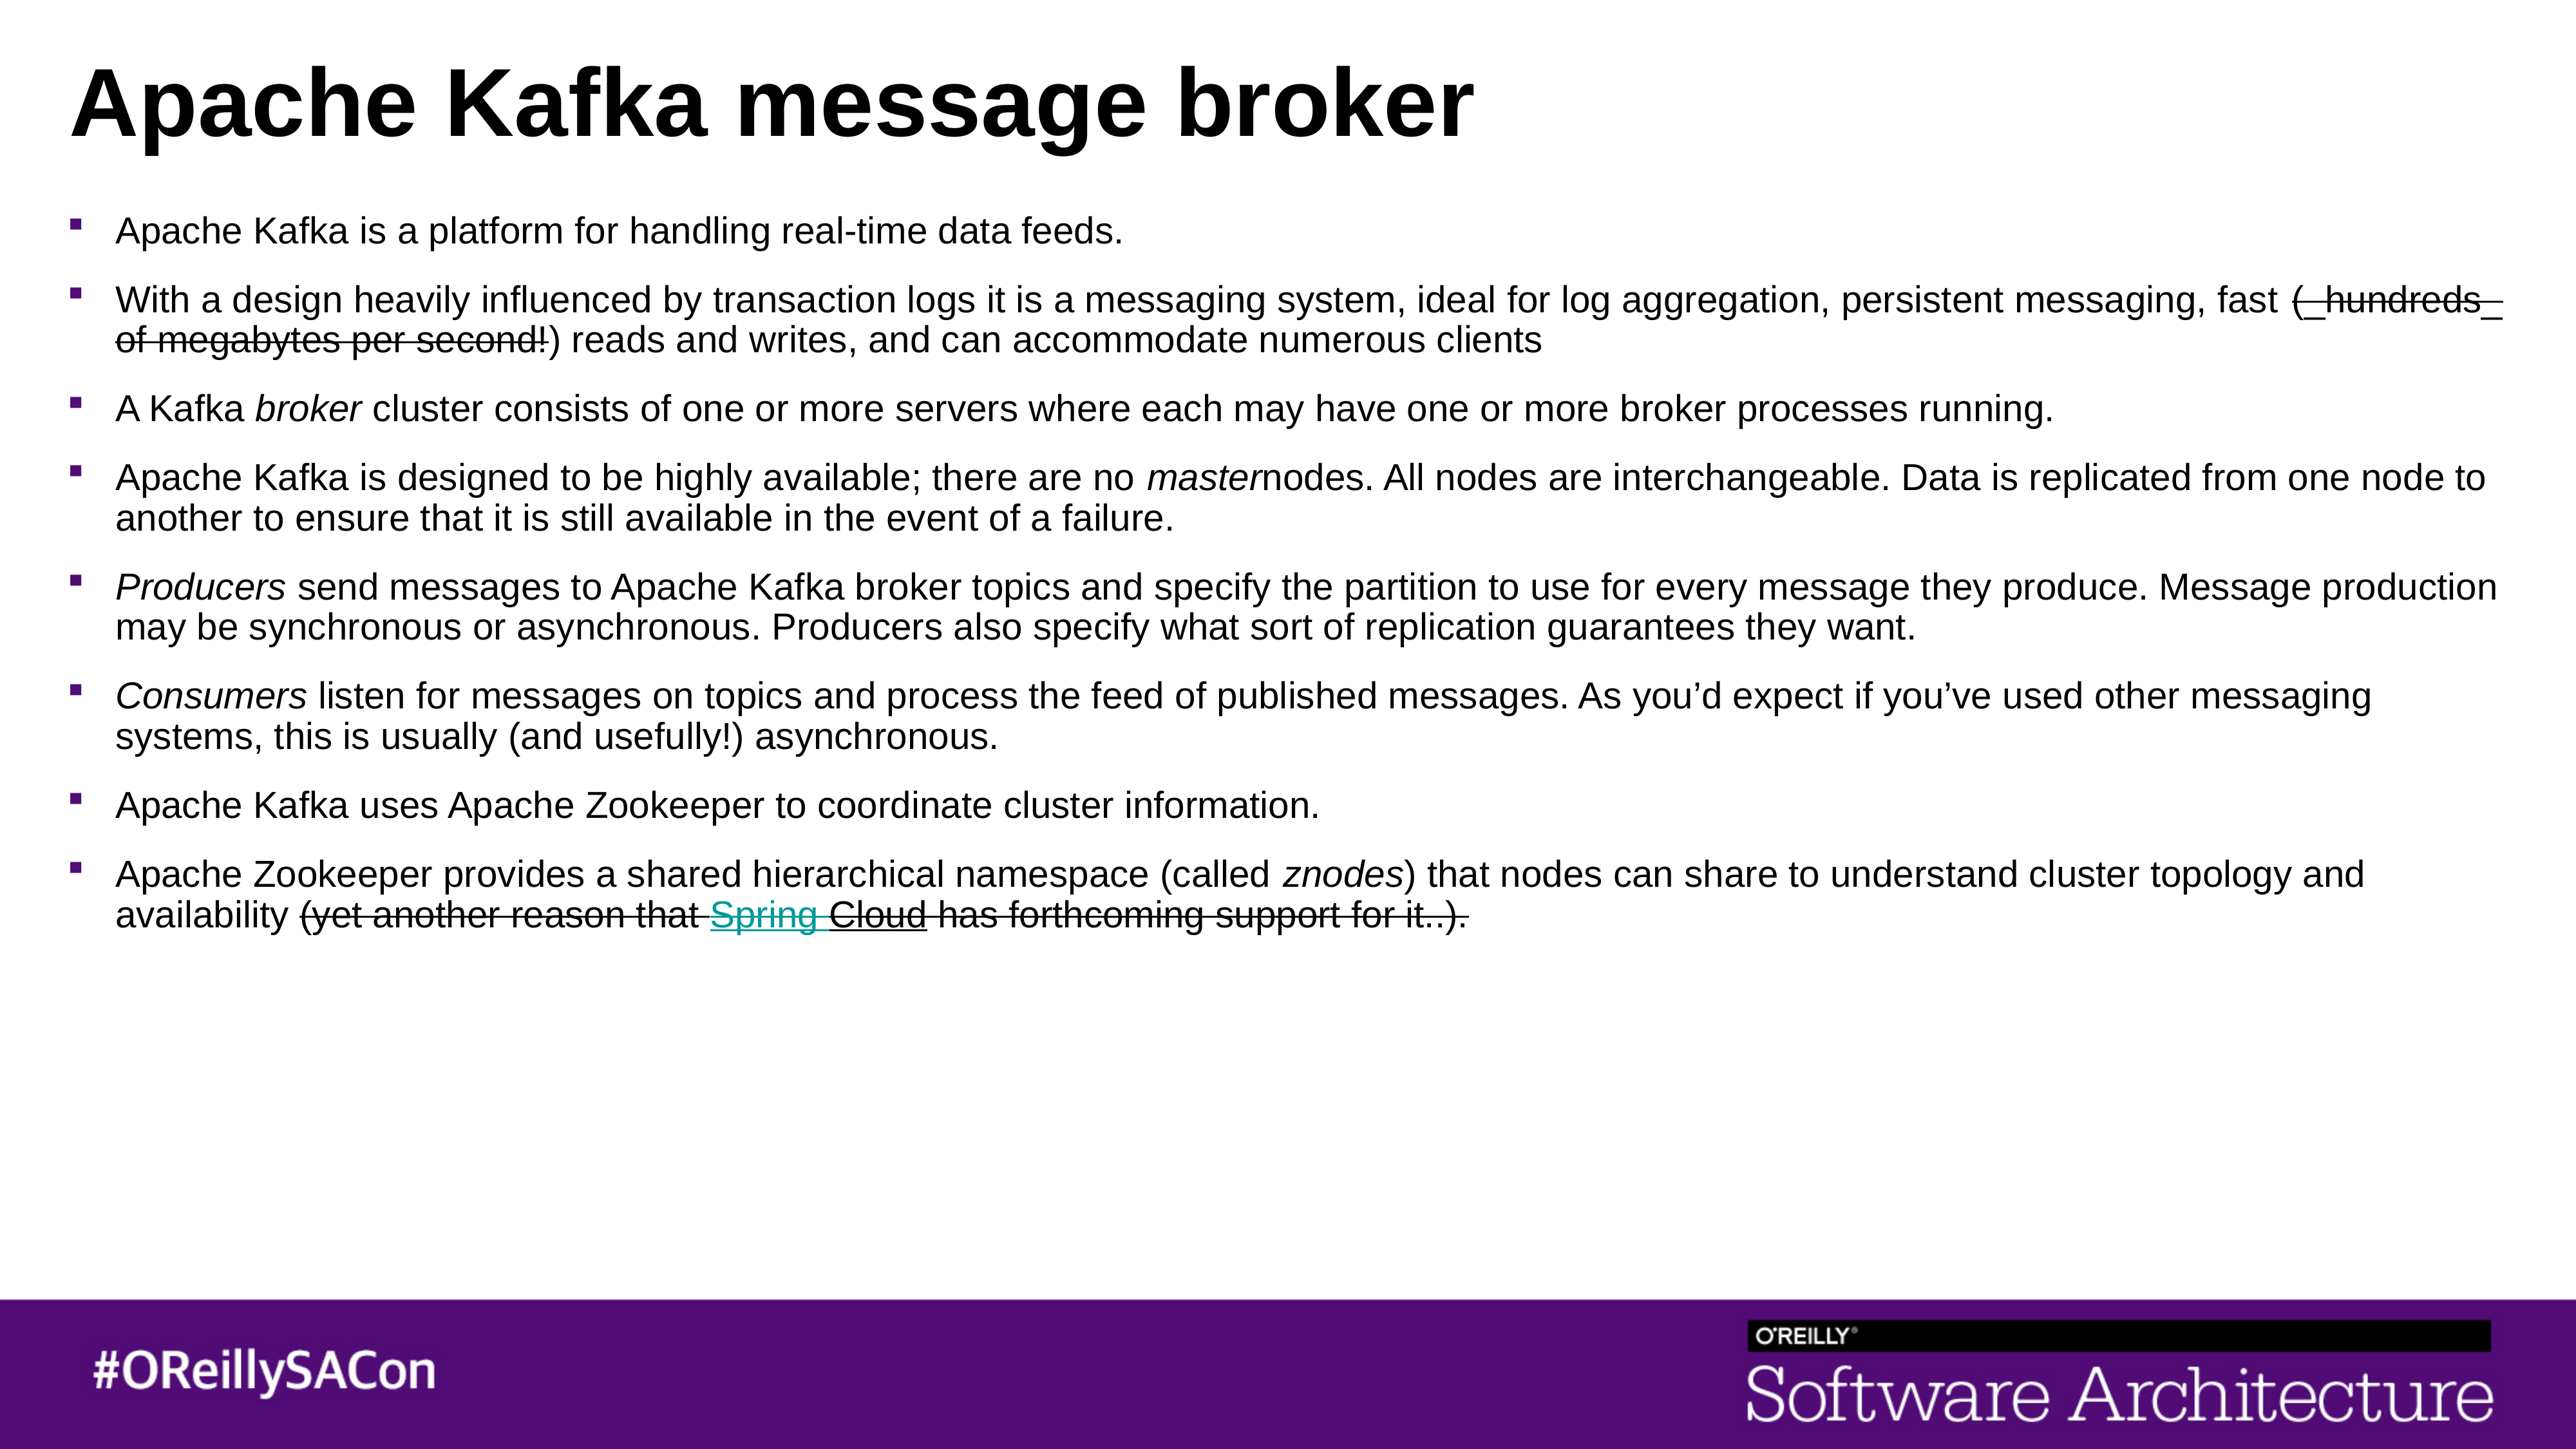

# Apache Kafka message broker
Apache Kafka is a platform for handling real-time data feeds.
With a design heavily influenced by transaction logs it is a messaging system, ideal for log aggregation, persistent messaging, fast (_hundreds_ of megabytes per second!) reads and writes, and can accommodate numerous clients
A Kafka broker cluster consists of one or more servers where each may have one or more broker processes running.
Apache Kafka is designed to be highly available; there are no masternodes. All nodes are interchangeable. Data is replicated from one node to another to ensure that it is still available in the event of a failure.
Producers send messages to Apache Kafka broker topics and specify the partition to use for every message they produce. Message production may be synchronous or asynchronous. Producers also specify what sort of replication guarantees they want.
Consumers listen for messages on topics and process the feed of published messages. As you’d expect if you’ve used other messaging systems, this is usually (and usefully!) asynchronous.
Apache Kafka uses Apache Zookeeper to coordinate cluster information.
Apache Zookeeper provides a shared hierarchical namespace (called znodes) that nodes can share to understand cluster topology and availability (yet another reason that Spring Cloud has forthcoming support for it..).